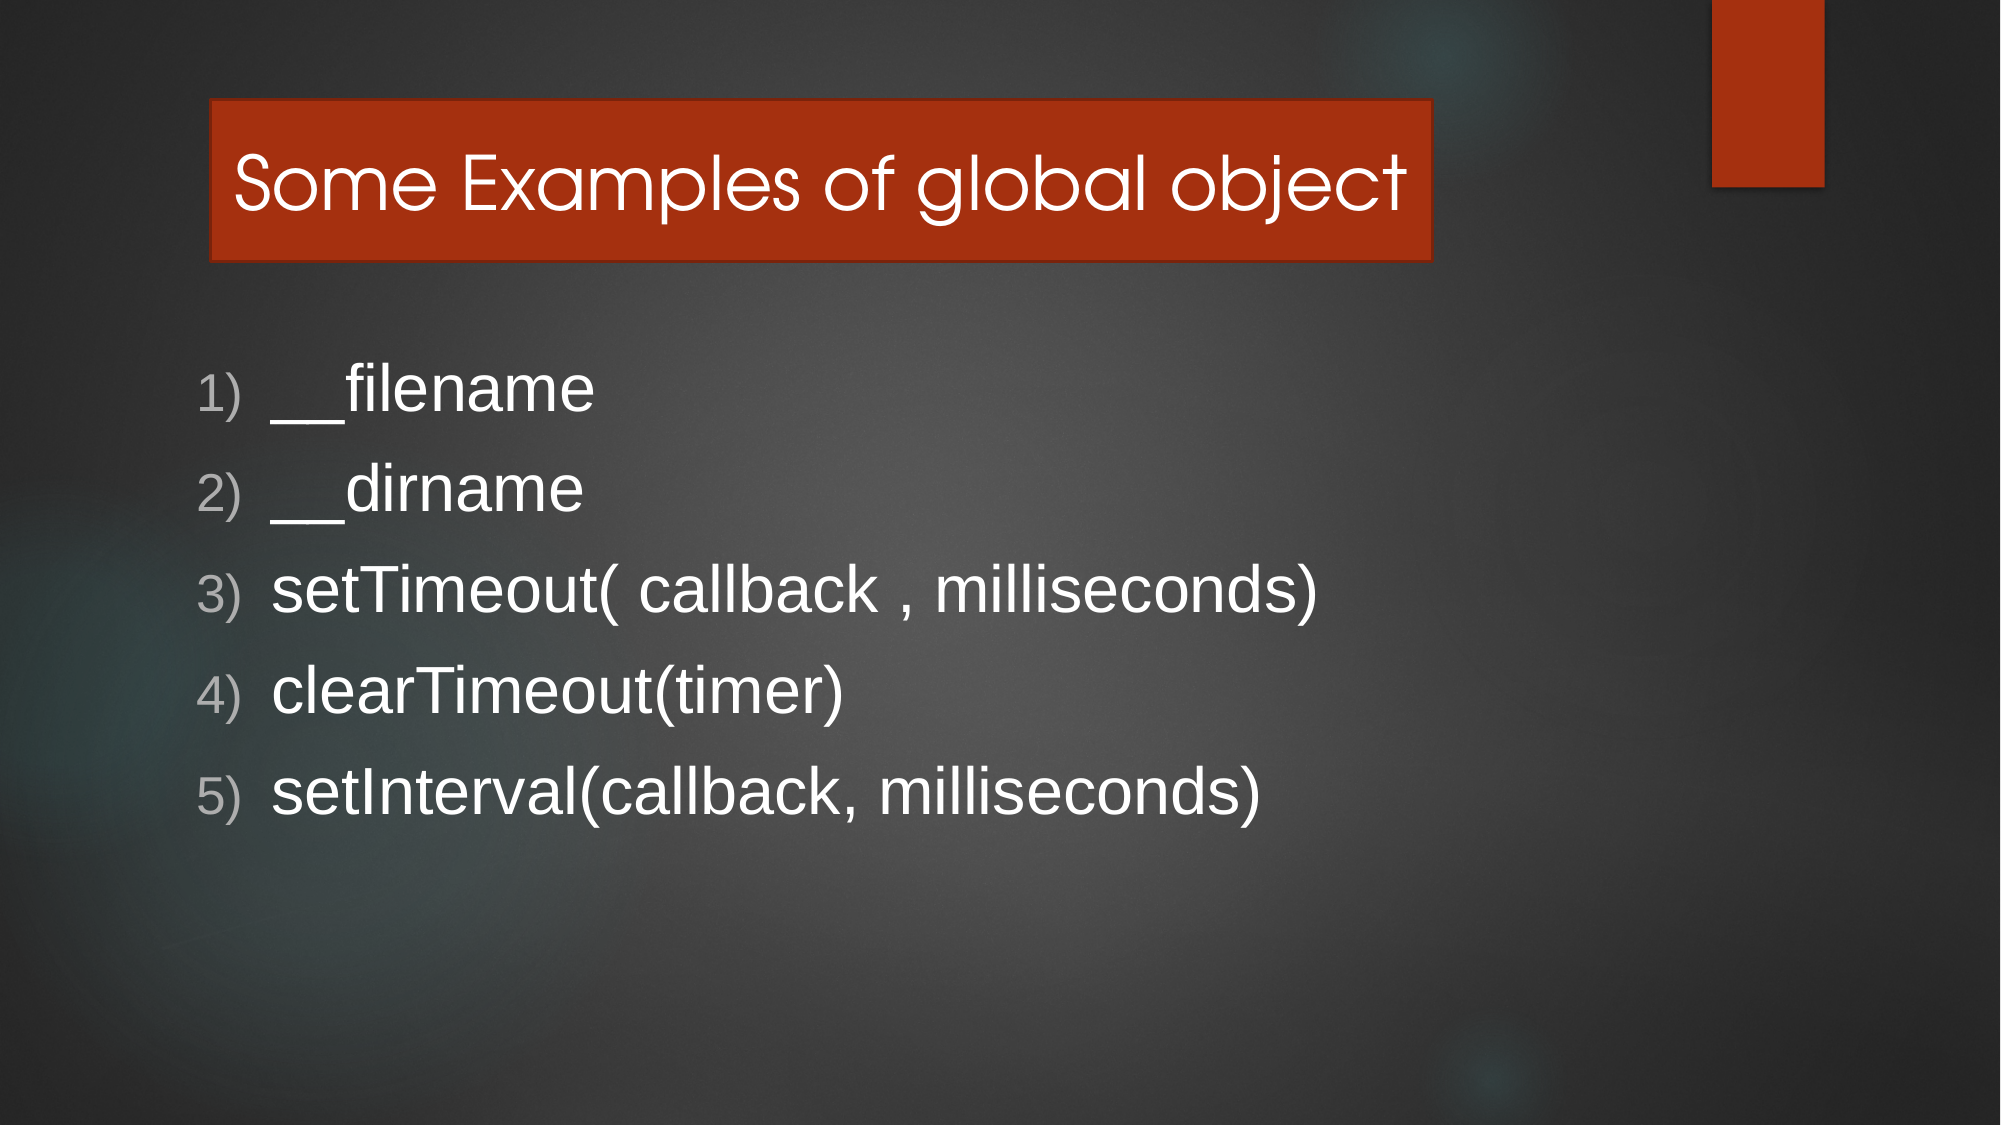

Some Examples of global object
__filename
__dirname
setTimeout( callback , milliseconds)
clearTimeout(timer)
setInterval(callback, milliseconds)